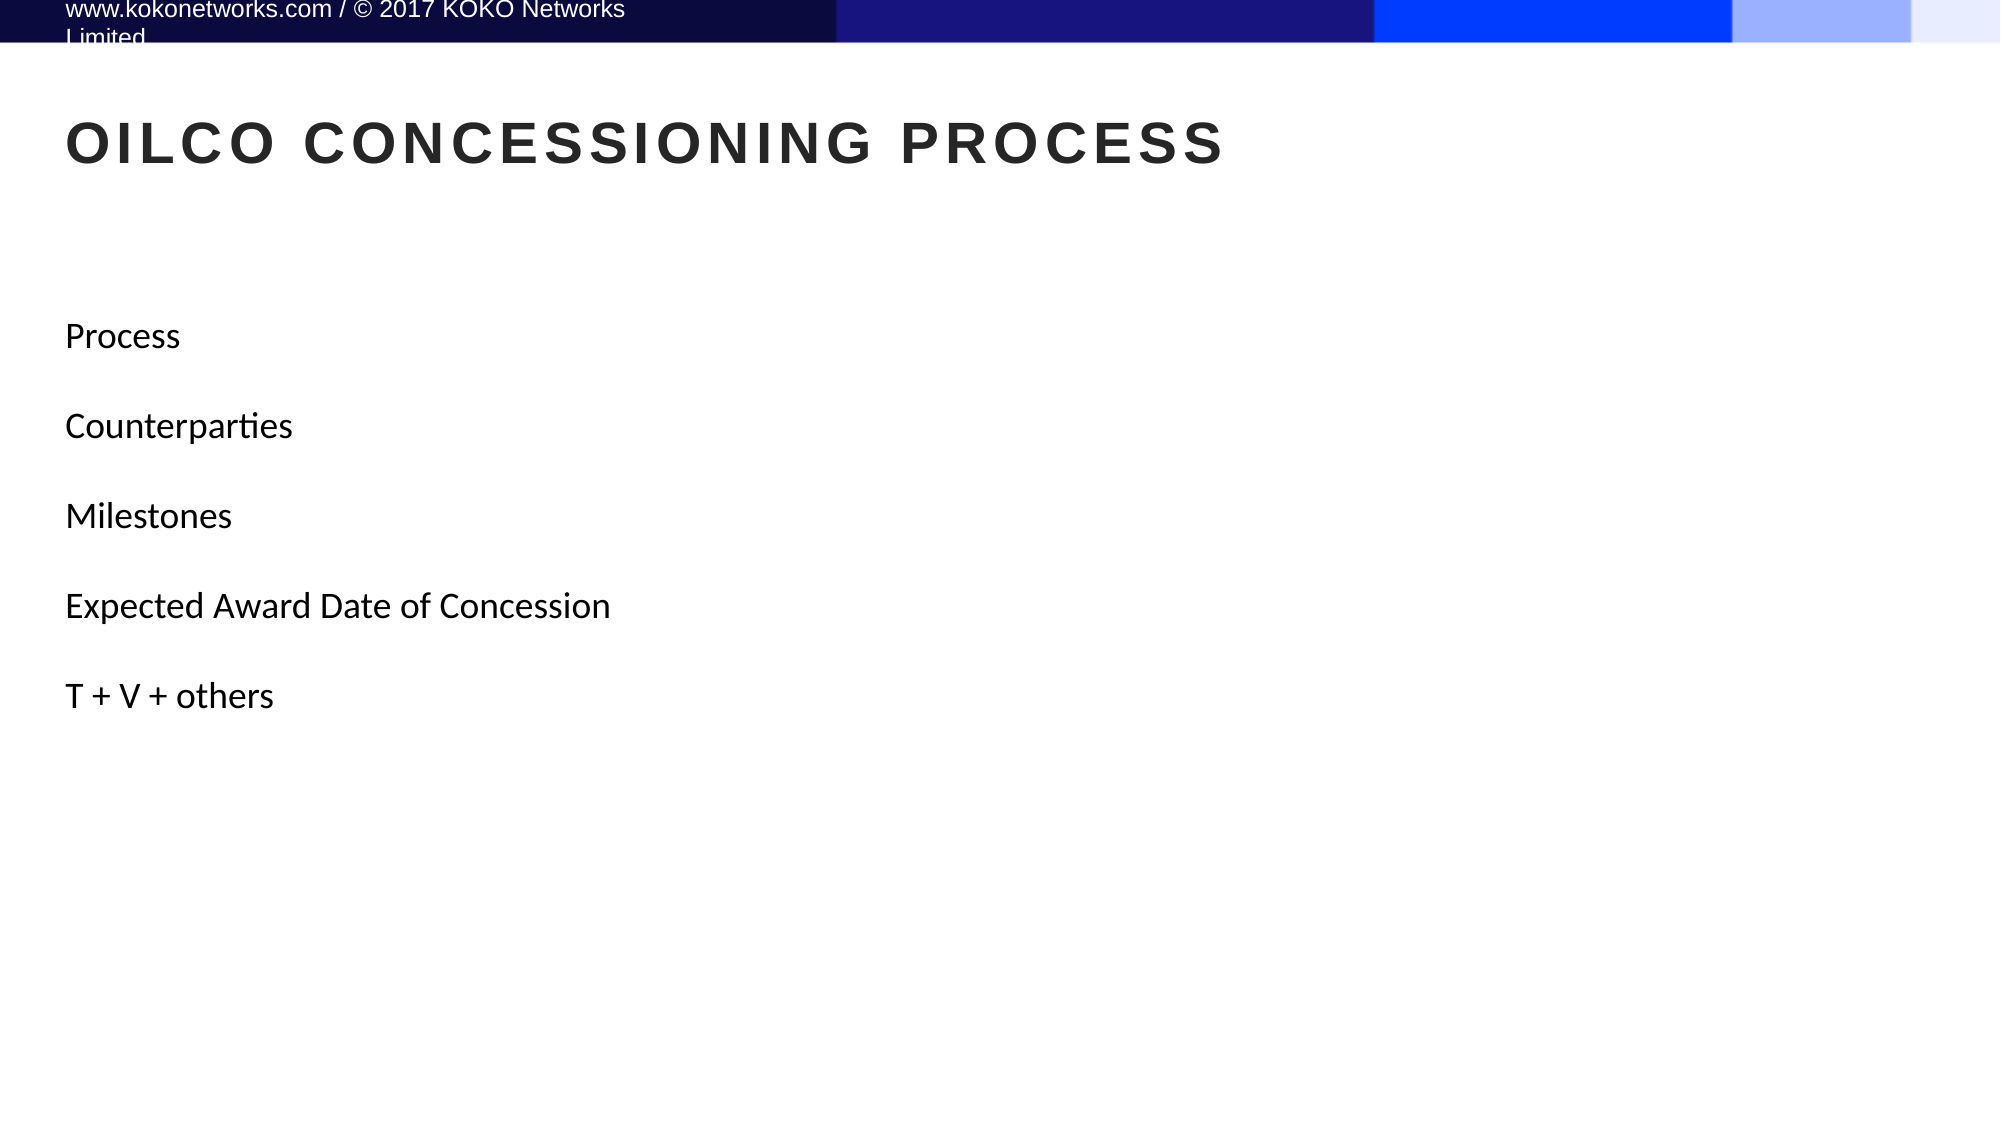

www.kokonetworks.com / © 2017 KOKO Networks Limited
OILCO CONCESSIONING PROCESS
Process

Counterparties

Milestones

Expected Award Date of Concession

T + V + others